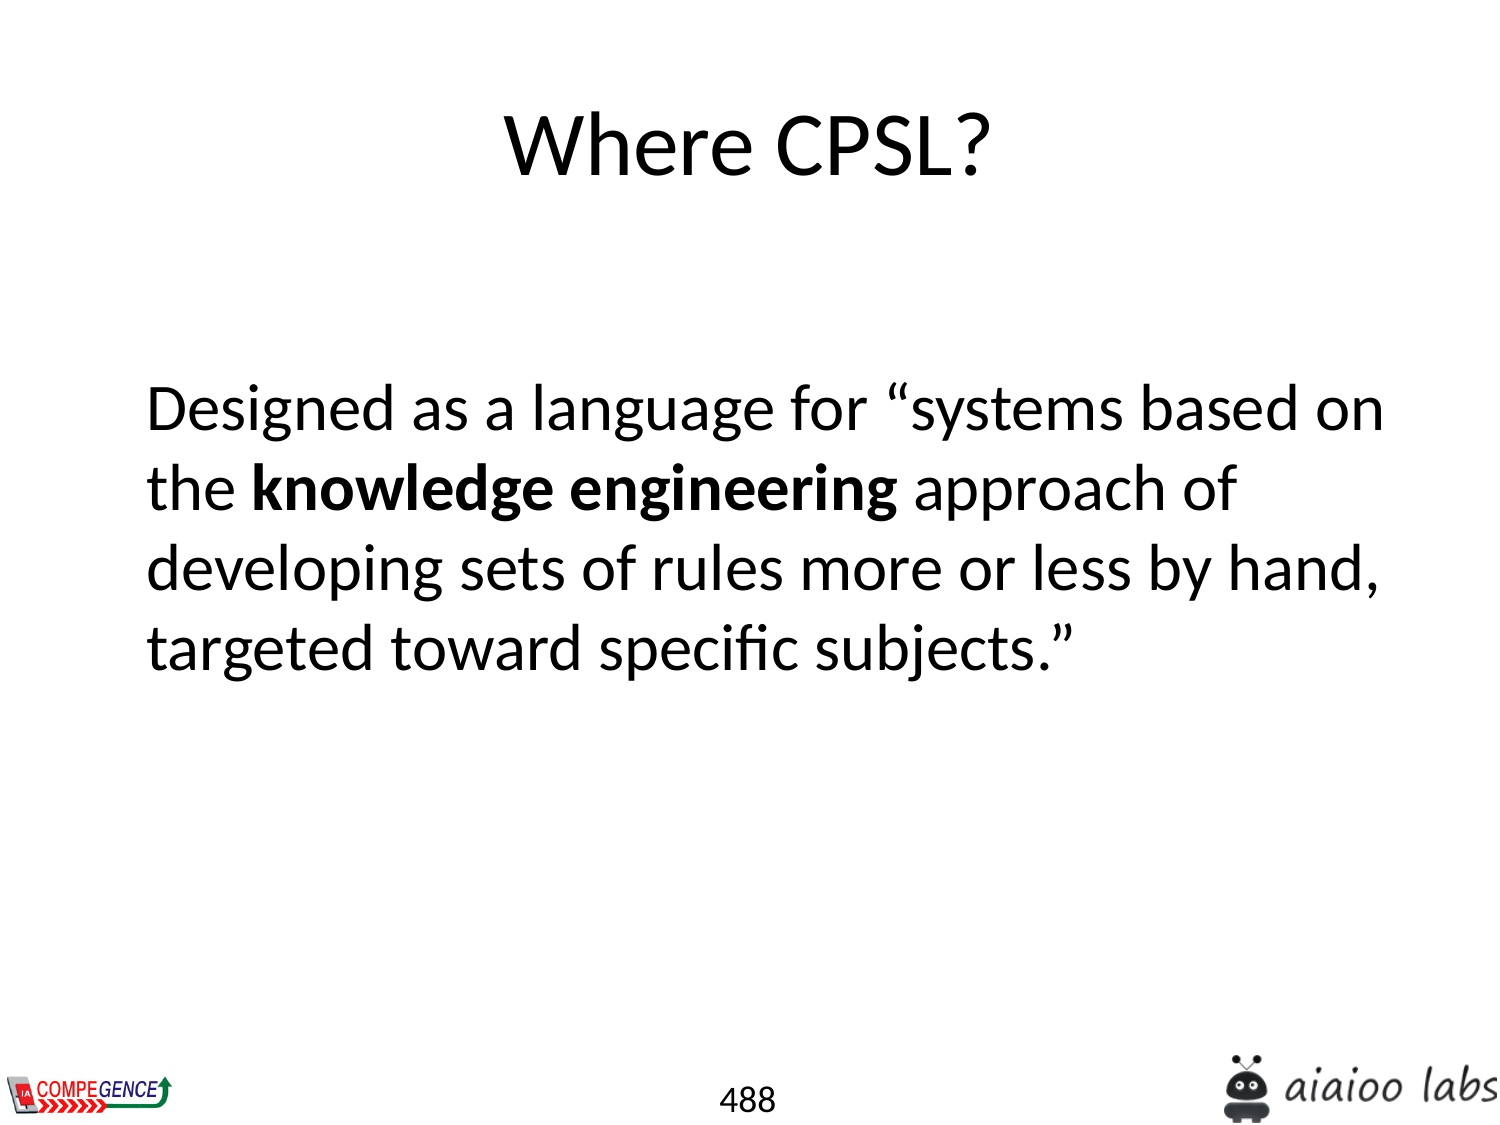

# Where CPSL?

	Designed as a language for “systems based on the knowledge engineering approach of developing sets of rules more or less by hand, targeted toward specific subjects.”